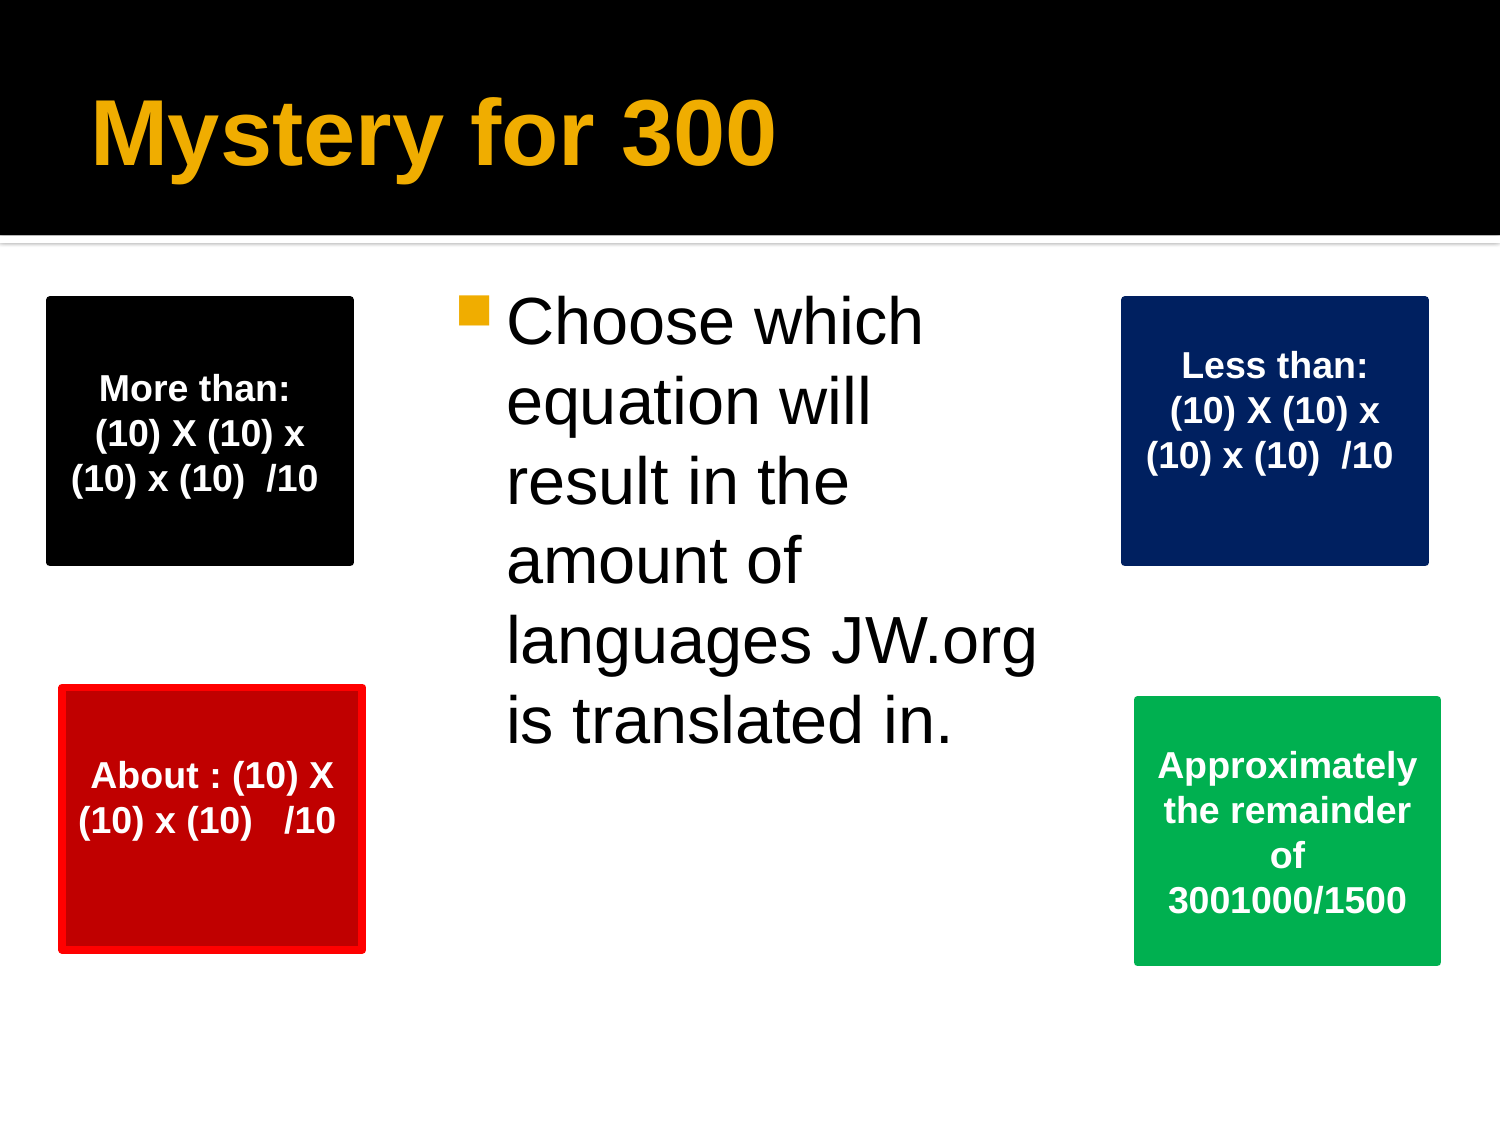

# Mystery for 300
Choose which equation will result in the amount of languages JW.org is translated in.
More than:
(10) X (10) x (10) x (10)  /10
Less than:
(10) X (10) x (10) x (10)  /10

About : (10) X (10) x (10)   /10

Approximately the remainder of 3001000/1500